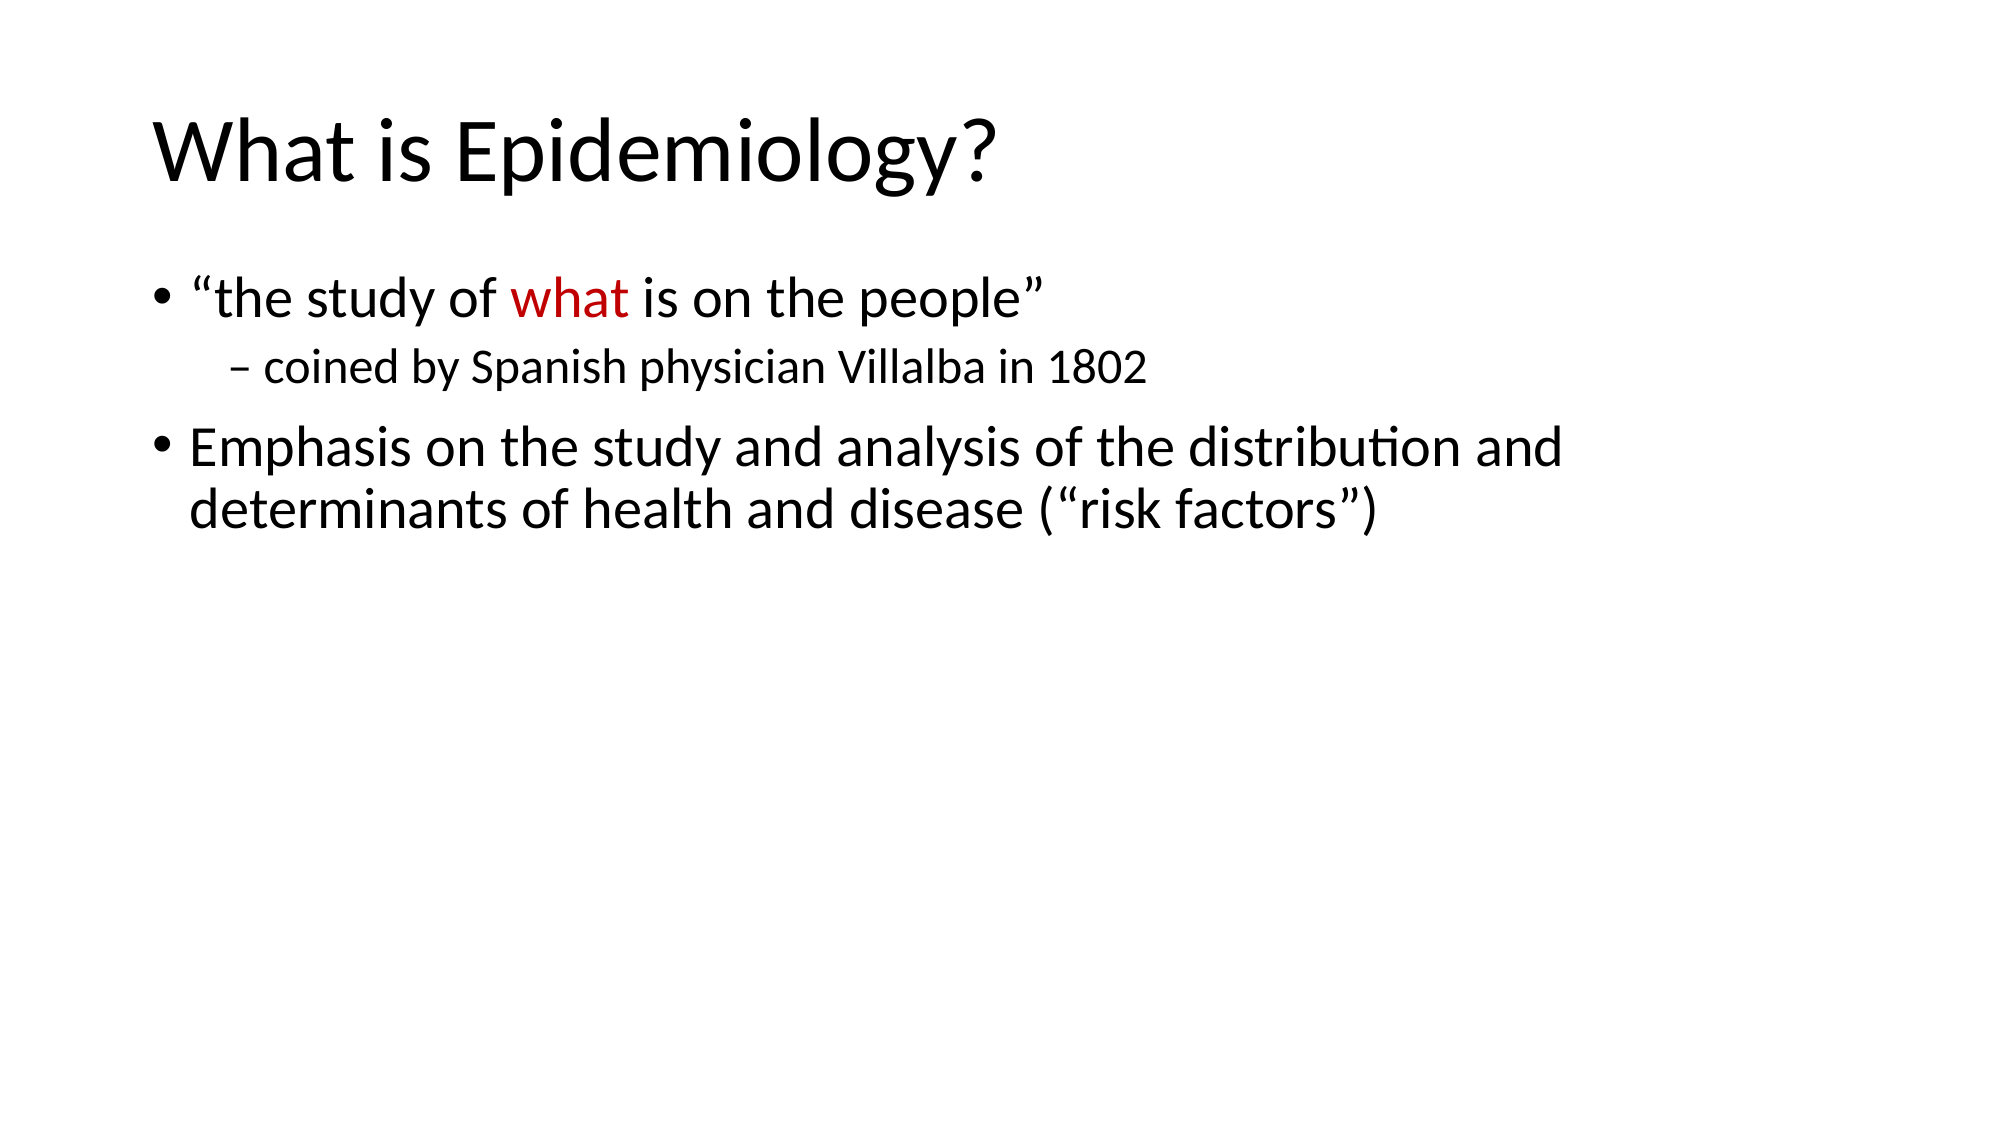

# What is Epidemiology?
“the study of what is on the people”
– coined by Spanish physician Villalba in 1802
Emphasis on the study and analysis of the distribution and determinants of health and disease (“risk factors”)